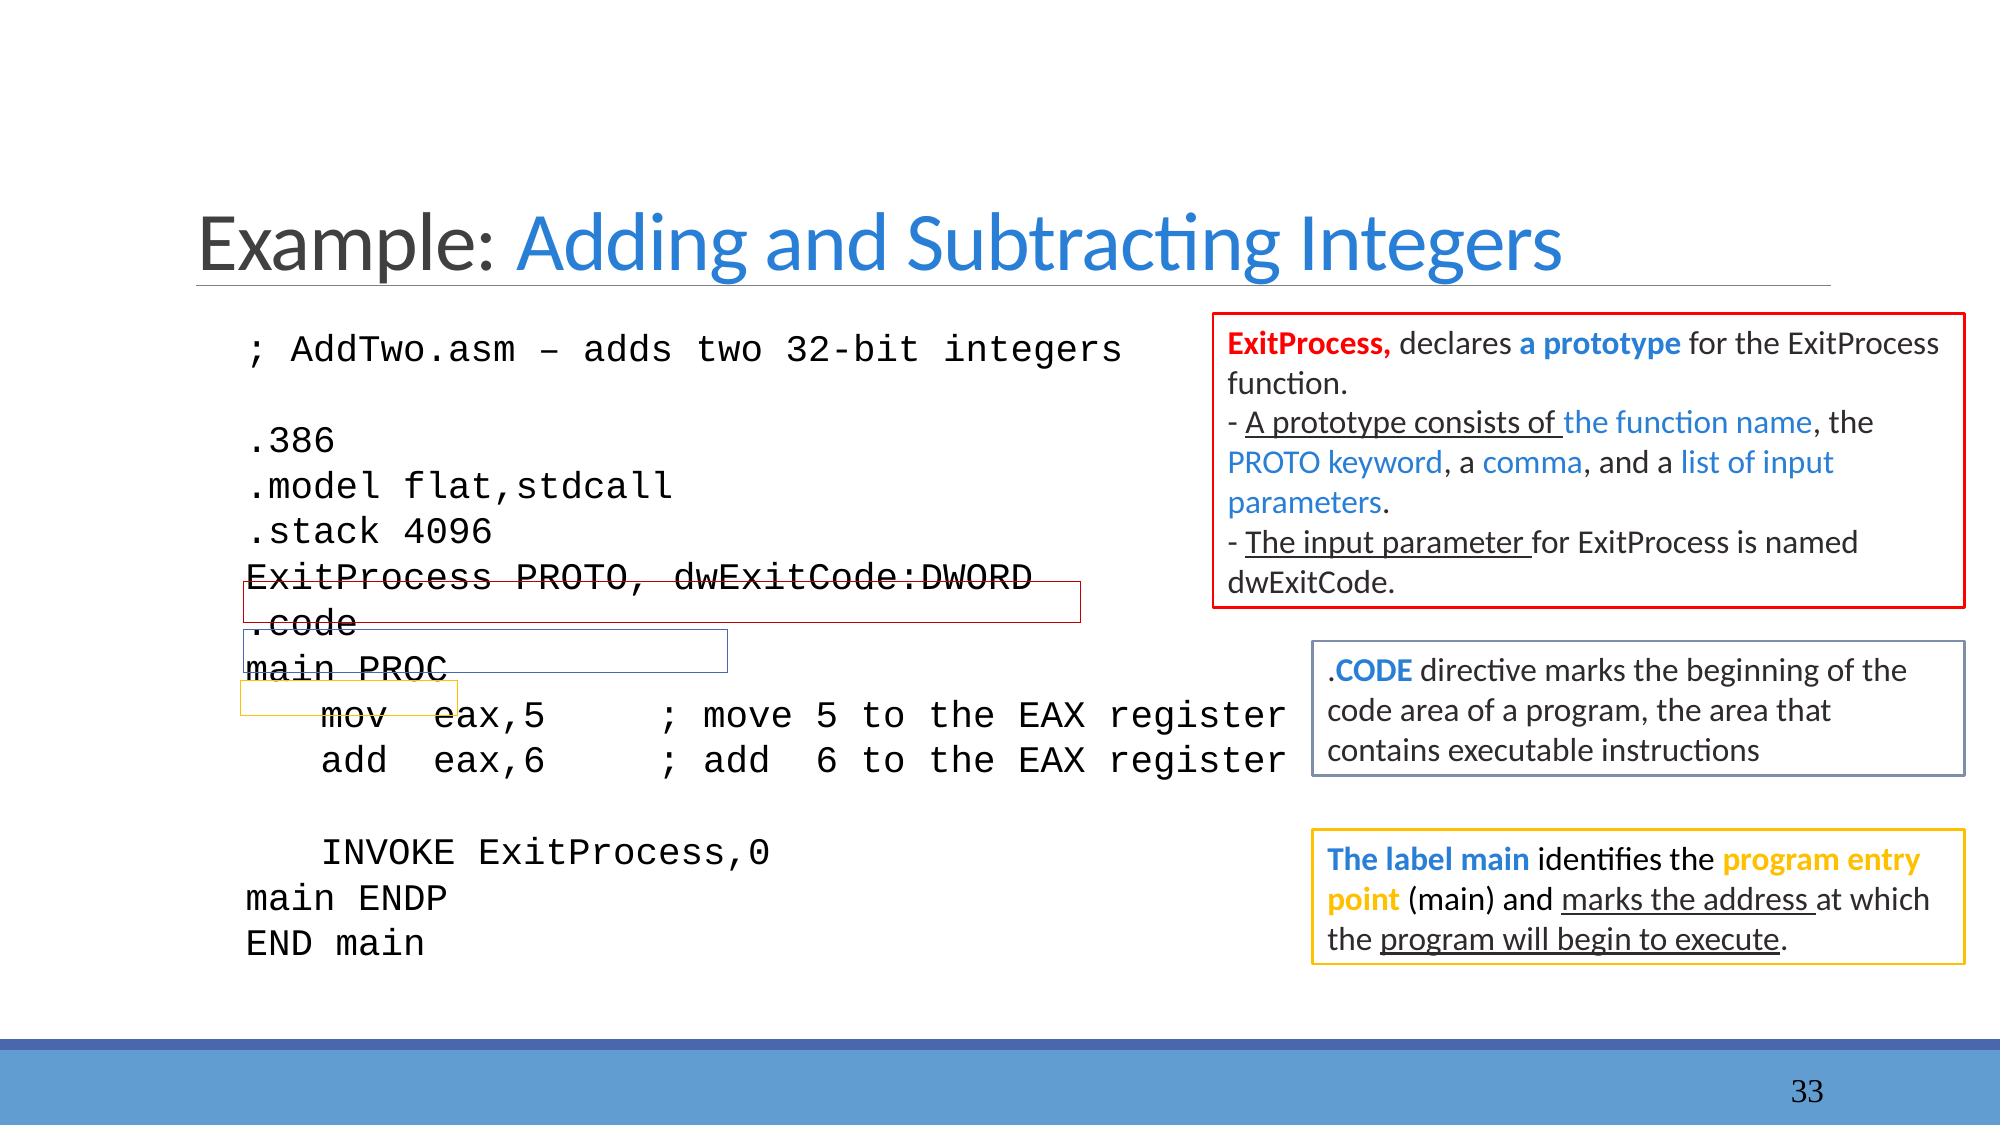

# Example: Adding and Subtracting Integers
; AddTwo.asm – adds two 32-bit integers

.386
.model flat,stdcall
.stack 4096
ExitProcess PROTO, dwExitCode:DWORD
.code
main PROC
	mov  eax,5     ; move 5 to the EAX register
	add  eax,6     ; add  6 to the EAX register

	INVOKE ExitProcess,0
main ENDP
END main
ExitProcess, declares a prototype for the ExitProcess function.
- A prototype consists of the function name, the PROTO keyword, a comma, and a list of input parameters.
- The input parameter for ExitProcess is named dwExitCode.

.CODE directive marks the beginning of the code area of a program, the area that contains executable instructions

The label main identifies the program entry point (main) and marks the address at which the program will begin to execute.
33